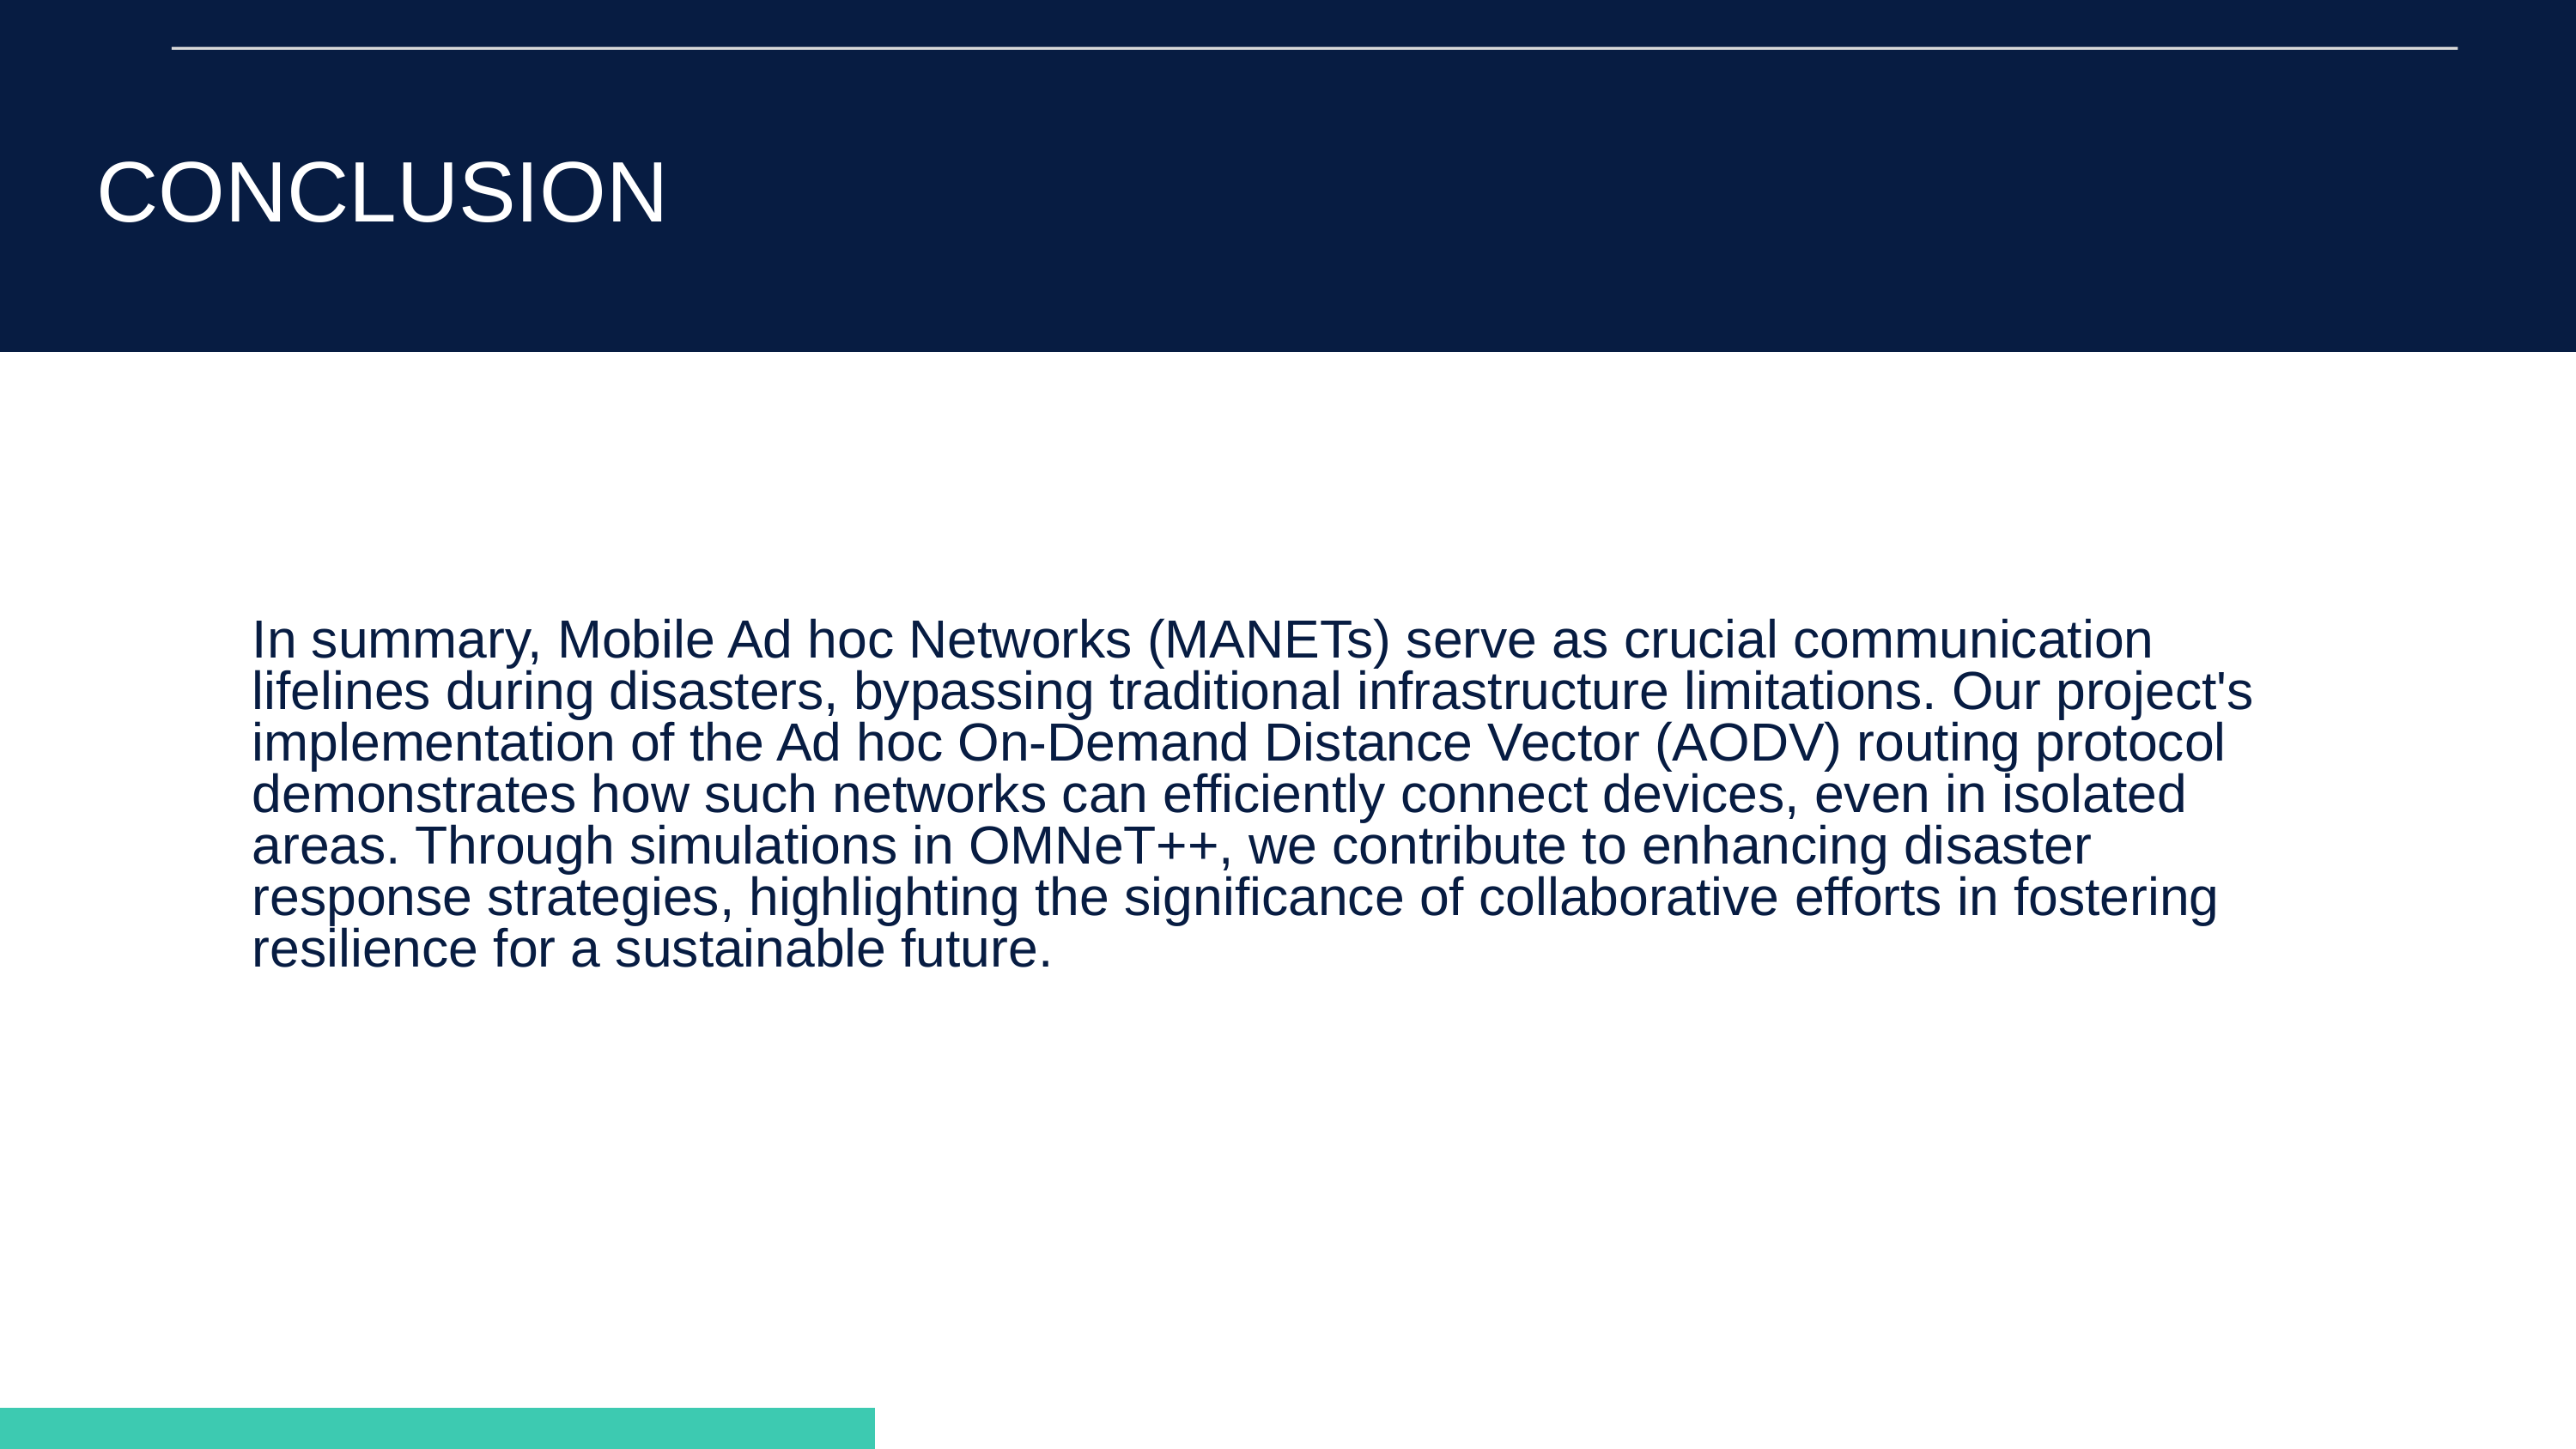

CONCLUSION
In summary, Mobile Ad hoc Networks (MANETs) serve as crucial communication lifelines during disasters, bypassing traditional infrastructure limitations. Our project's implementation of the Ad hoc On-Demand Distance Vector (AODV) routing protocol demonstrates how such networks can efficiently connect devices, even in isolated areas. Through simulations in OMNeT++, we contribute to enhancing disaster response strategies, highlighting the significance of collaborative efforts in fostering resilience for a sustainable future.